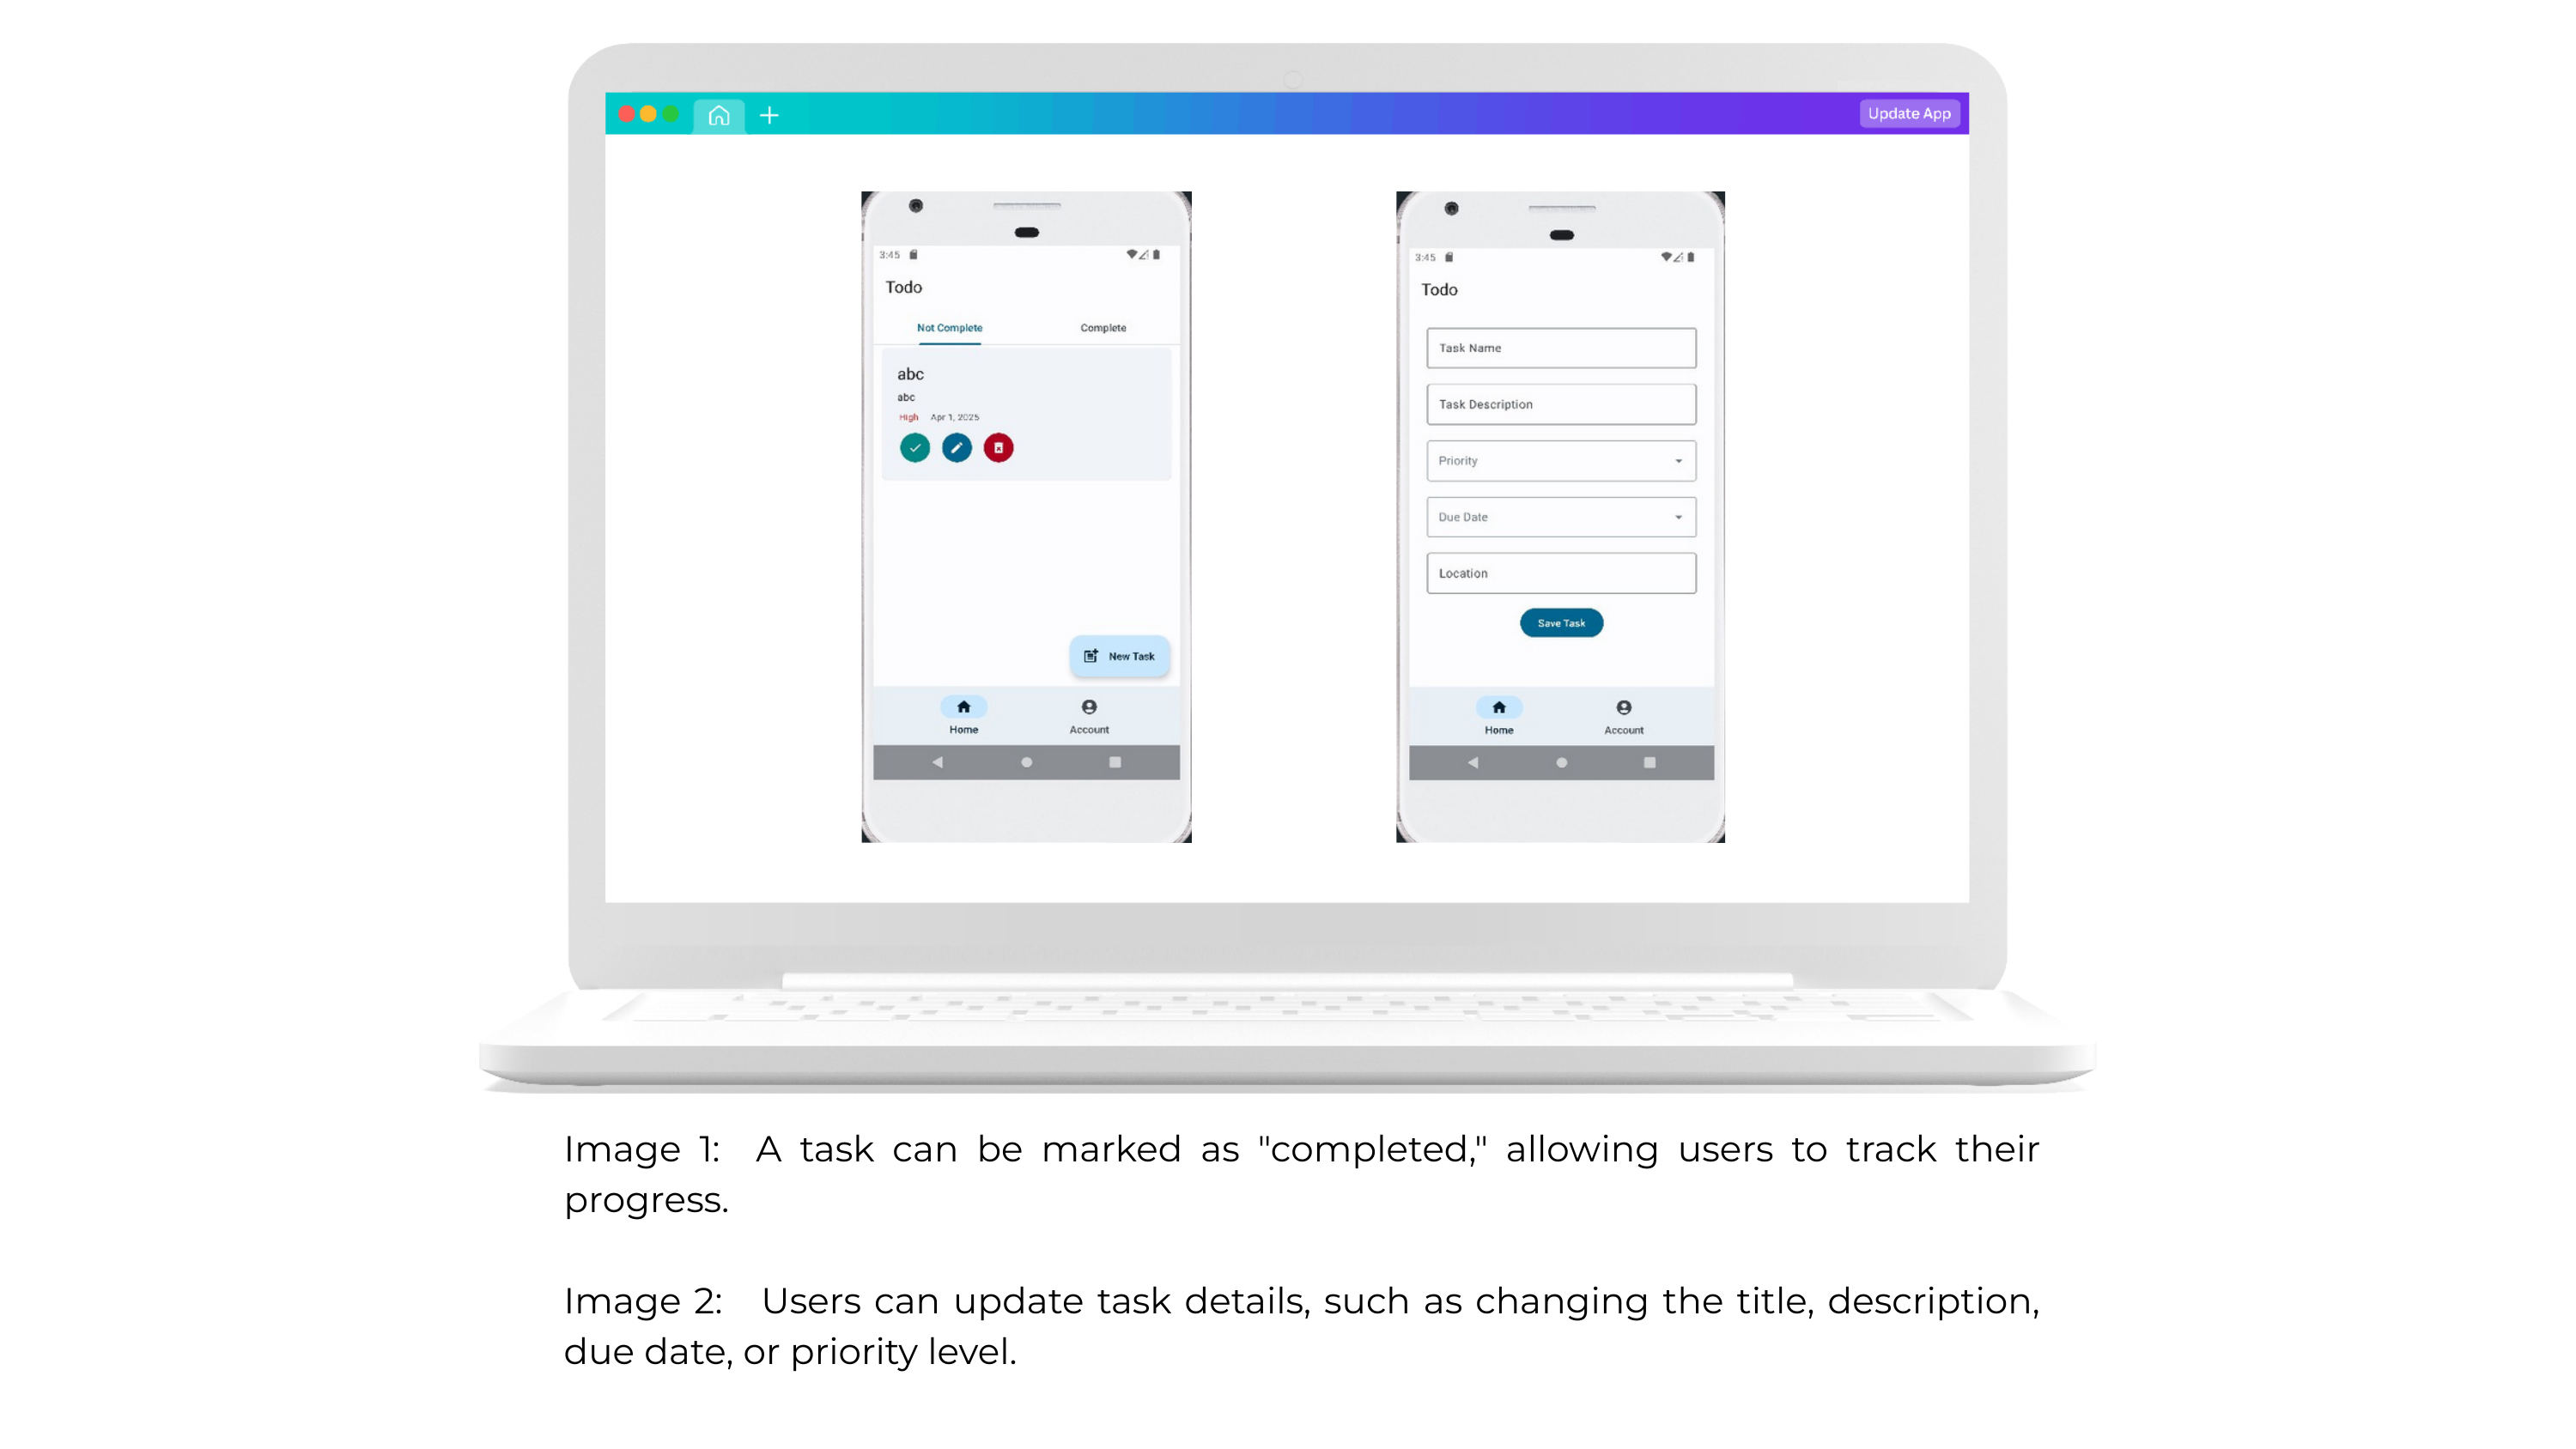

Image 1:  A task can be marked as "completed," allowing users to track their progress.

Image 2:   Users can update task details, such as changing the title, description, due date, or priority level.